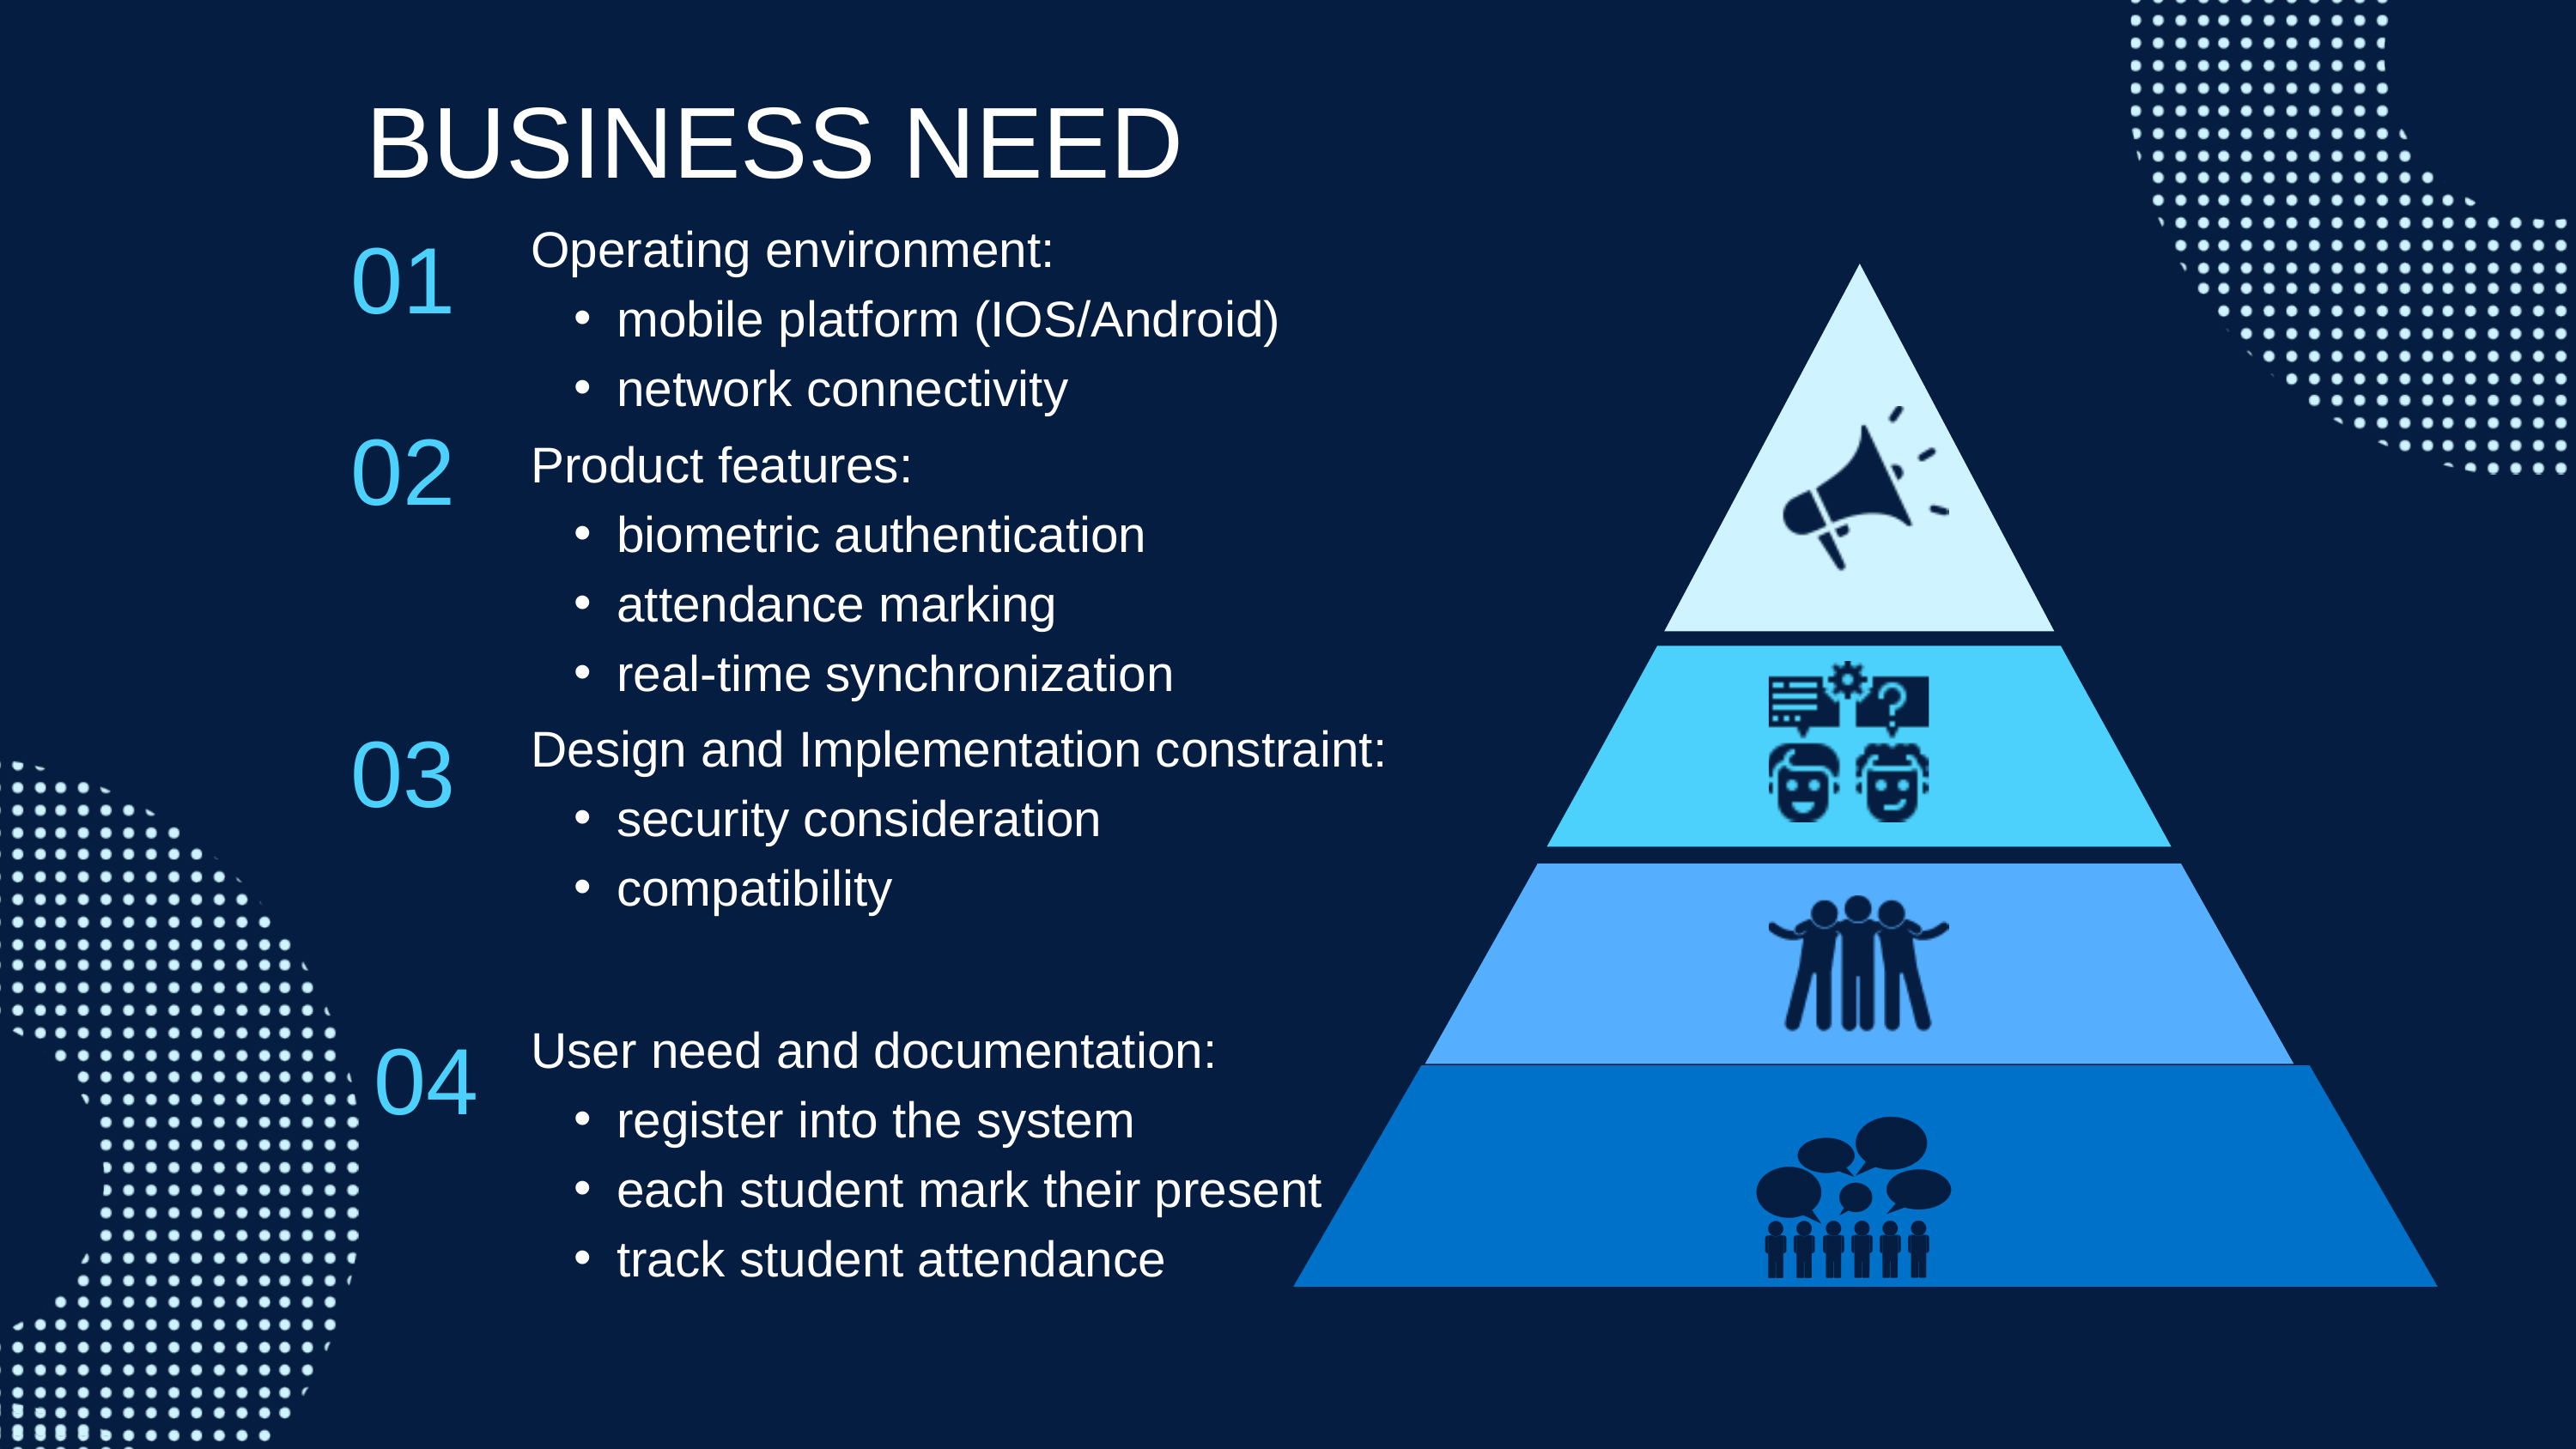

BUSINESS NEED
01
Operating environment:
mobile platform (IOS/Android)
network connectivity

02

Product features:
biometric authentication
attendance marking
real-time synchronization

03
Design and Implementation constraint:
security consideration
compatibility

04
User need and documentation:
register into the system
each student mark their present
track student attendance